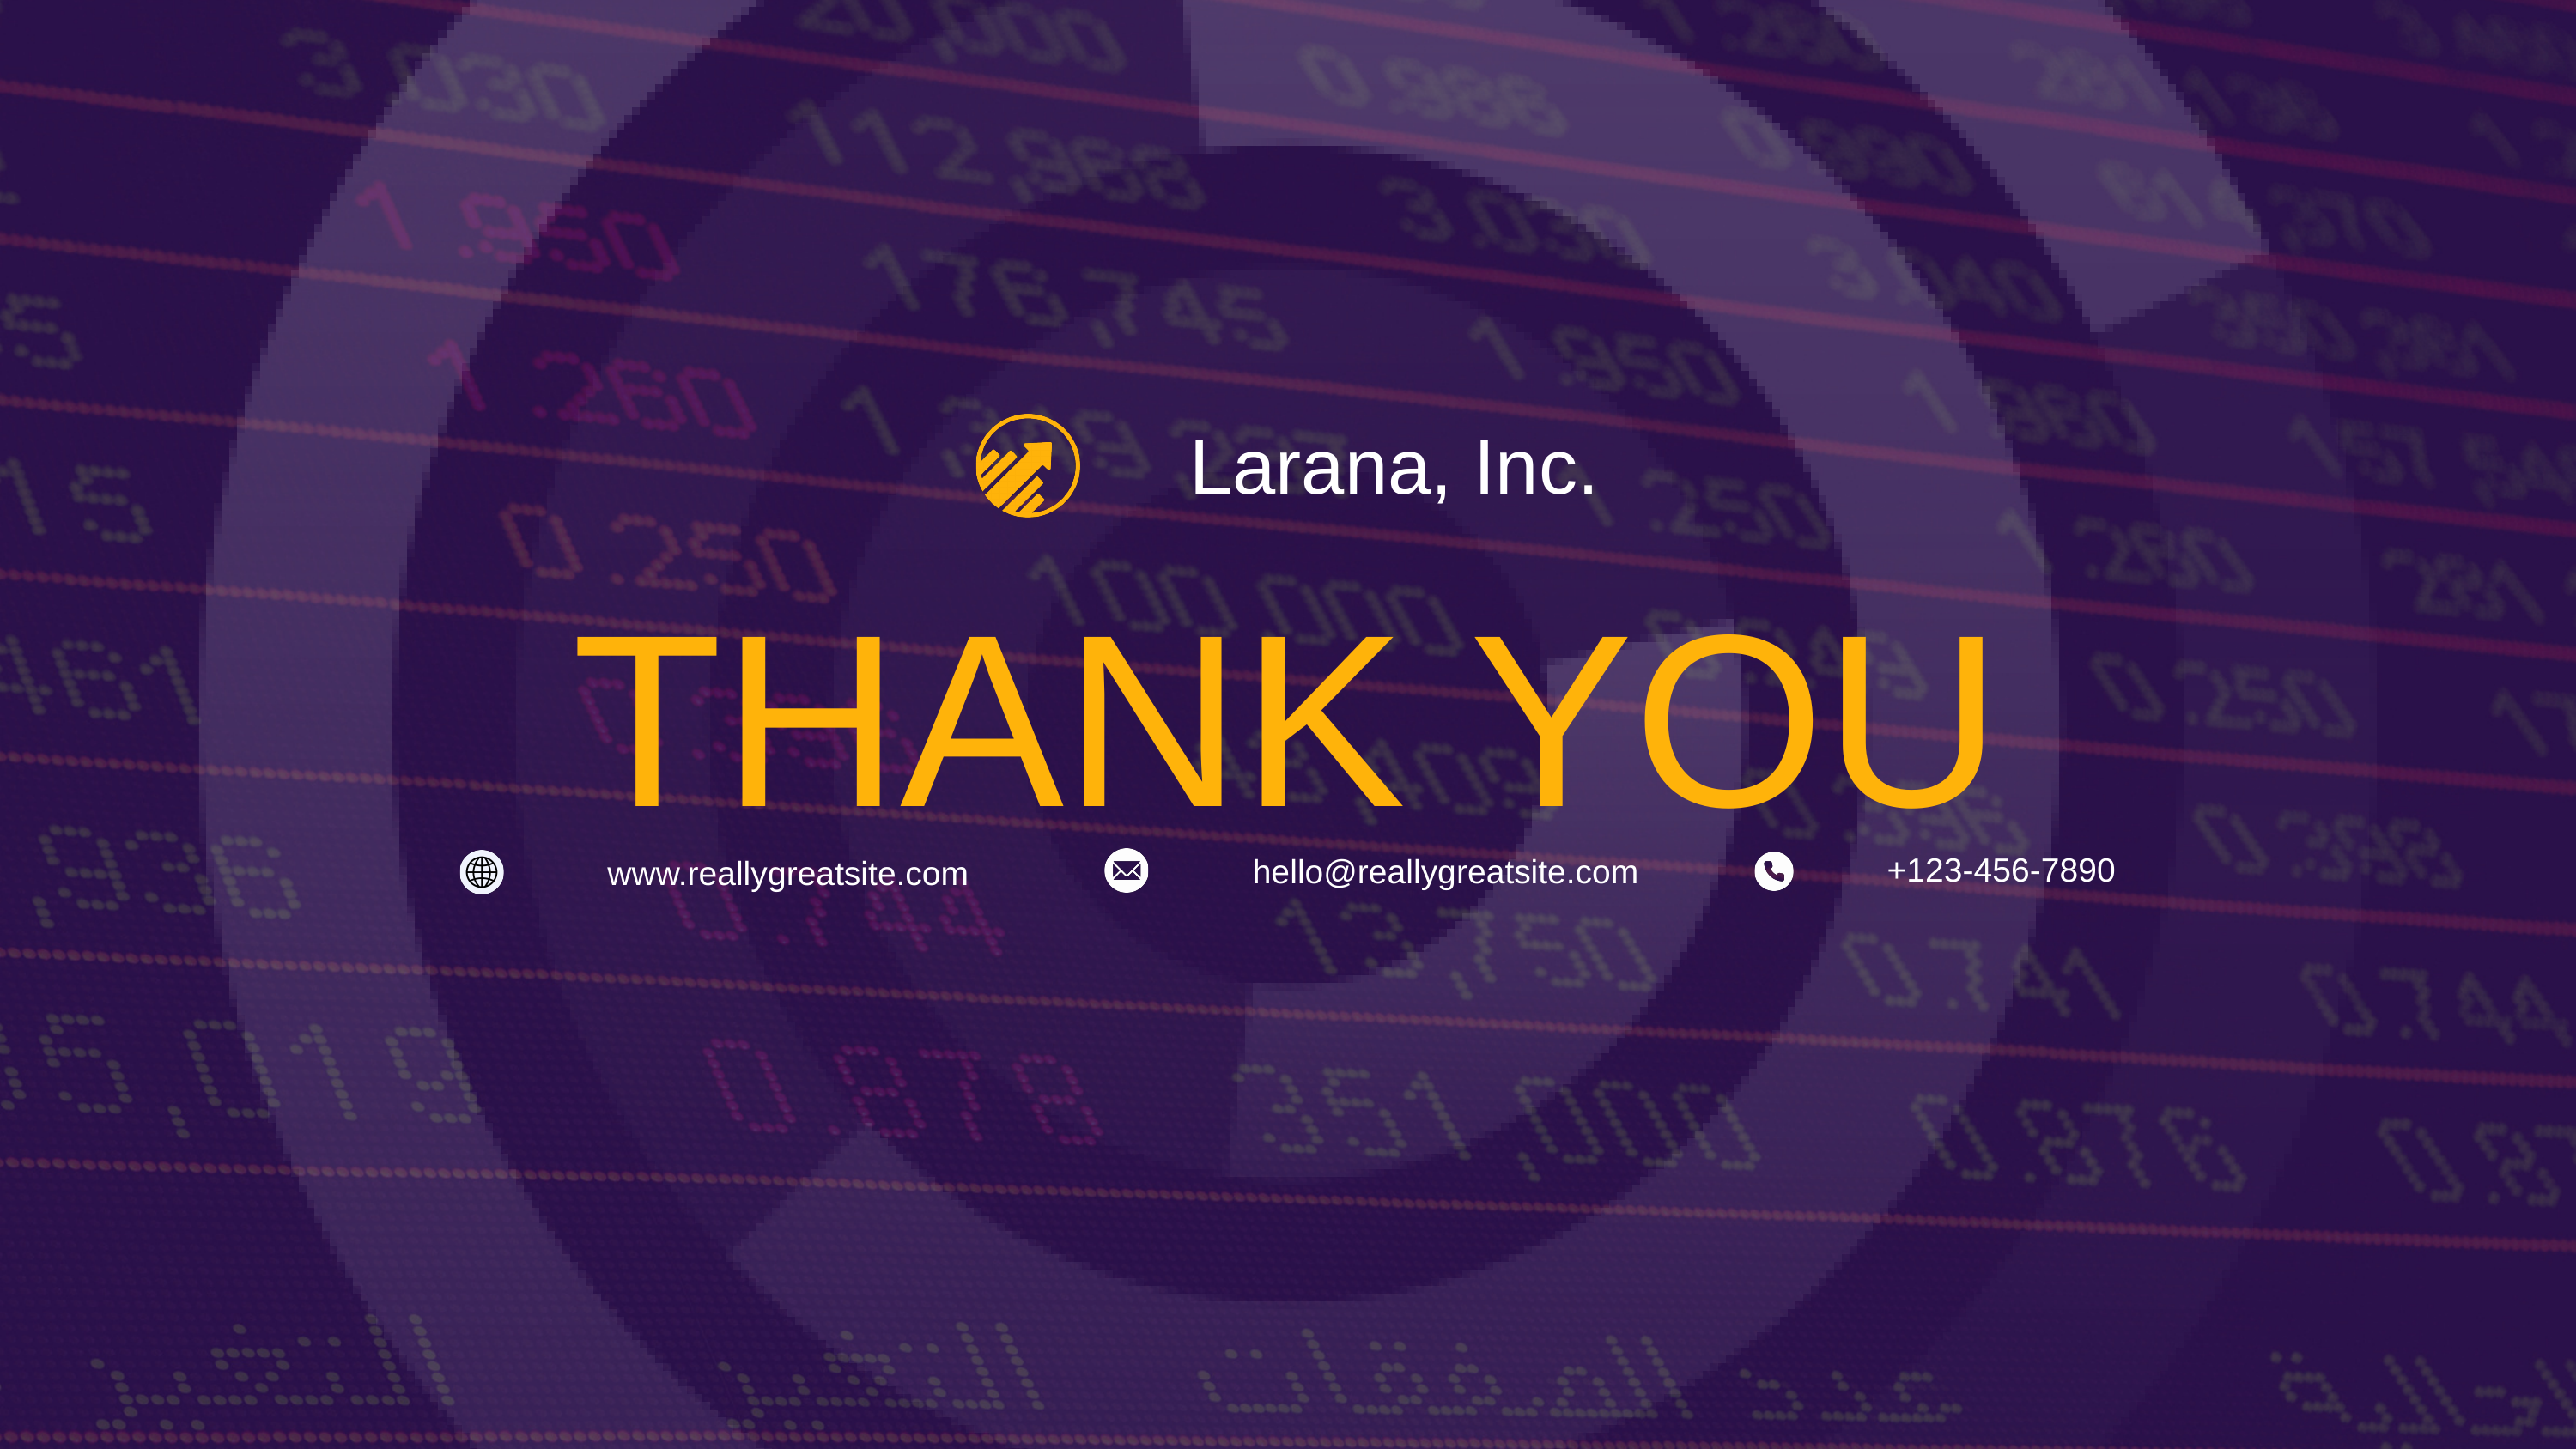

Larana, Inc.

THANK YOU
+123-456-7890
hello@reallygreatsite.com
www.reallygreatsite.com